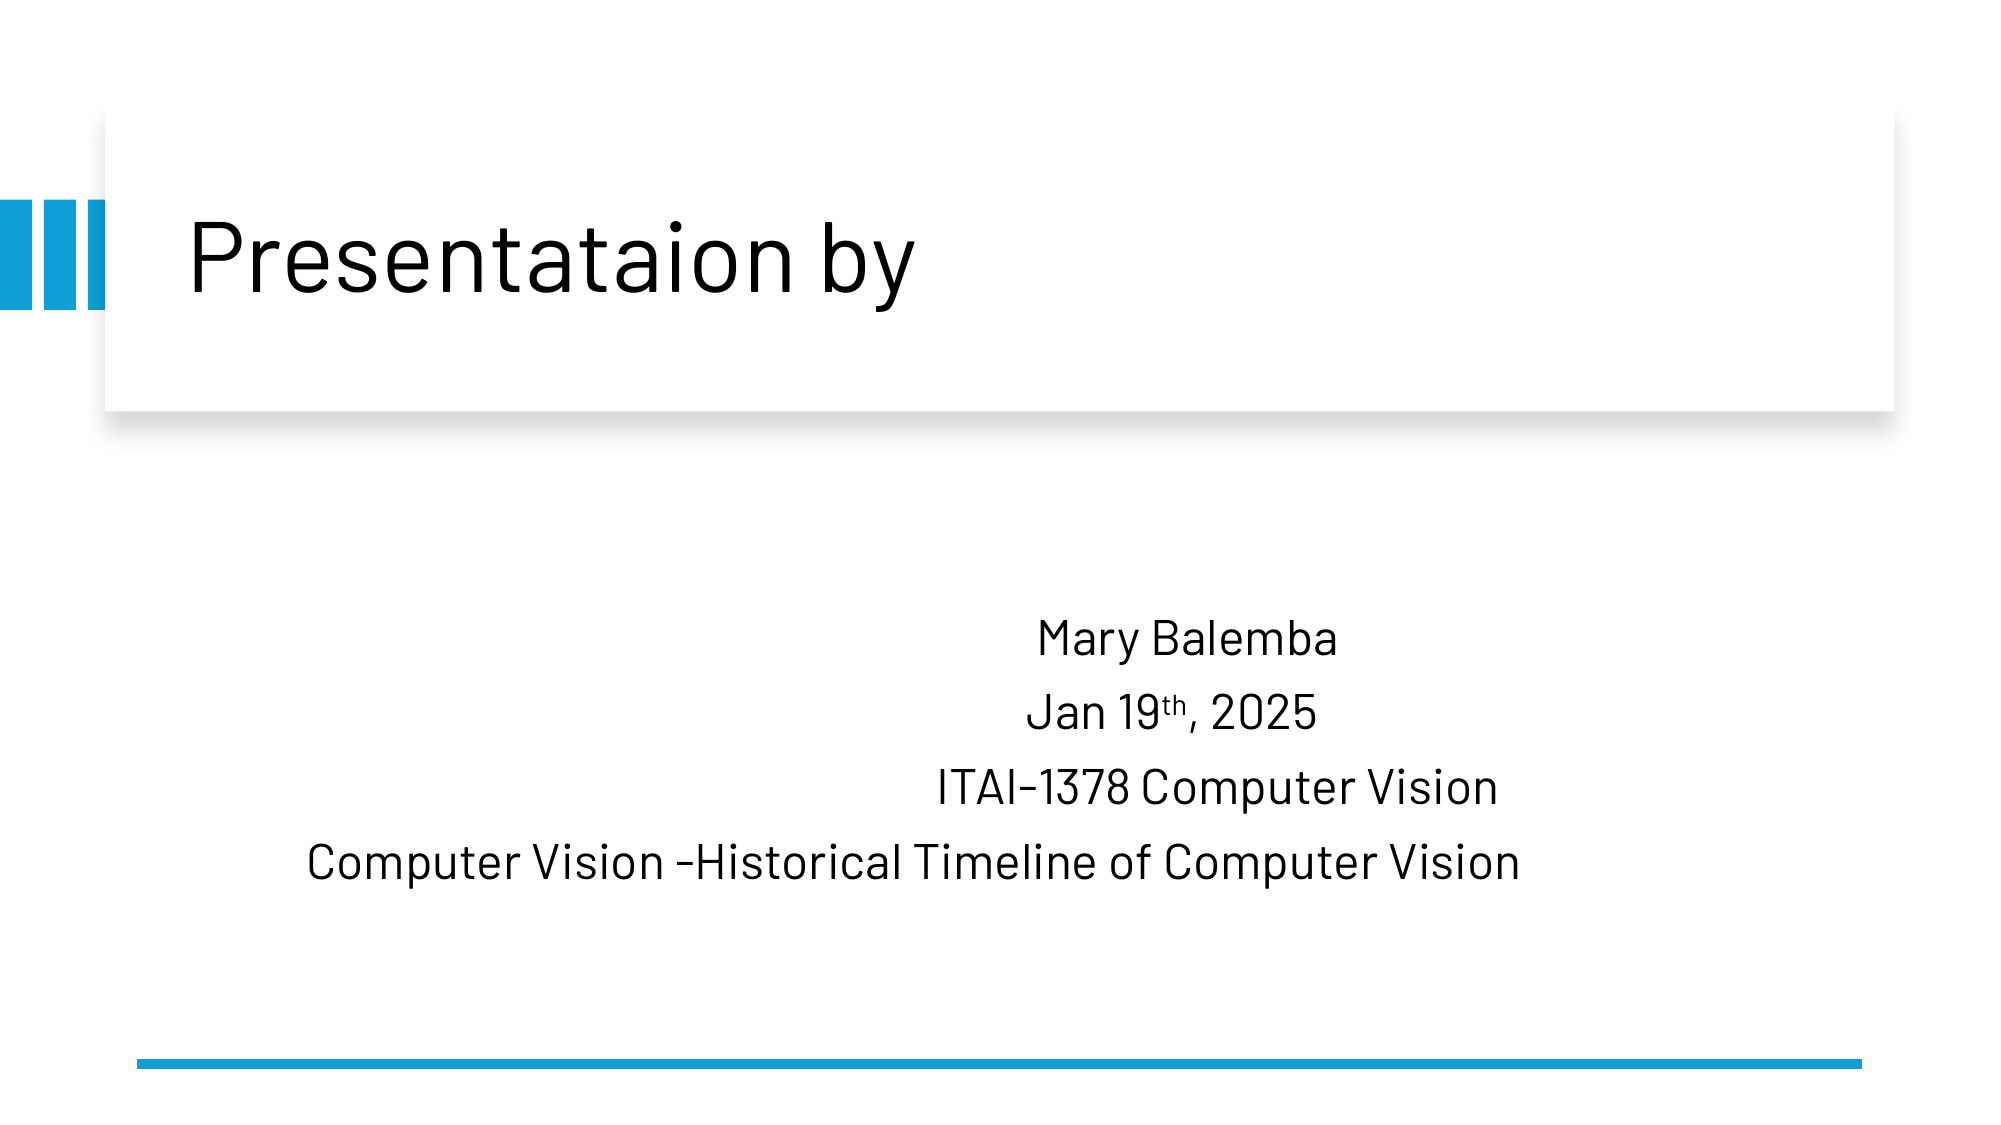

# Presentataion by

                                                                                     Mary Balemba
                                                                                    Jan 19th, 2025
                                                                           ITAI-1378 Computer Vision
            Computer Vision -Historical Timeline of Computer Vision